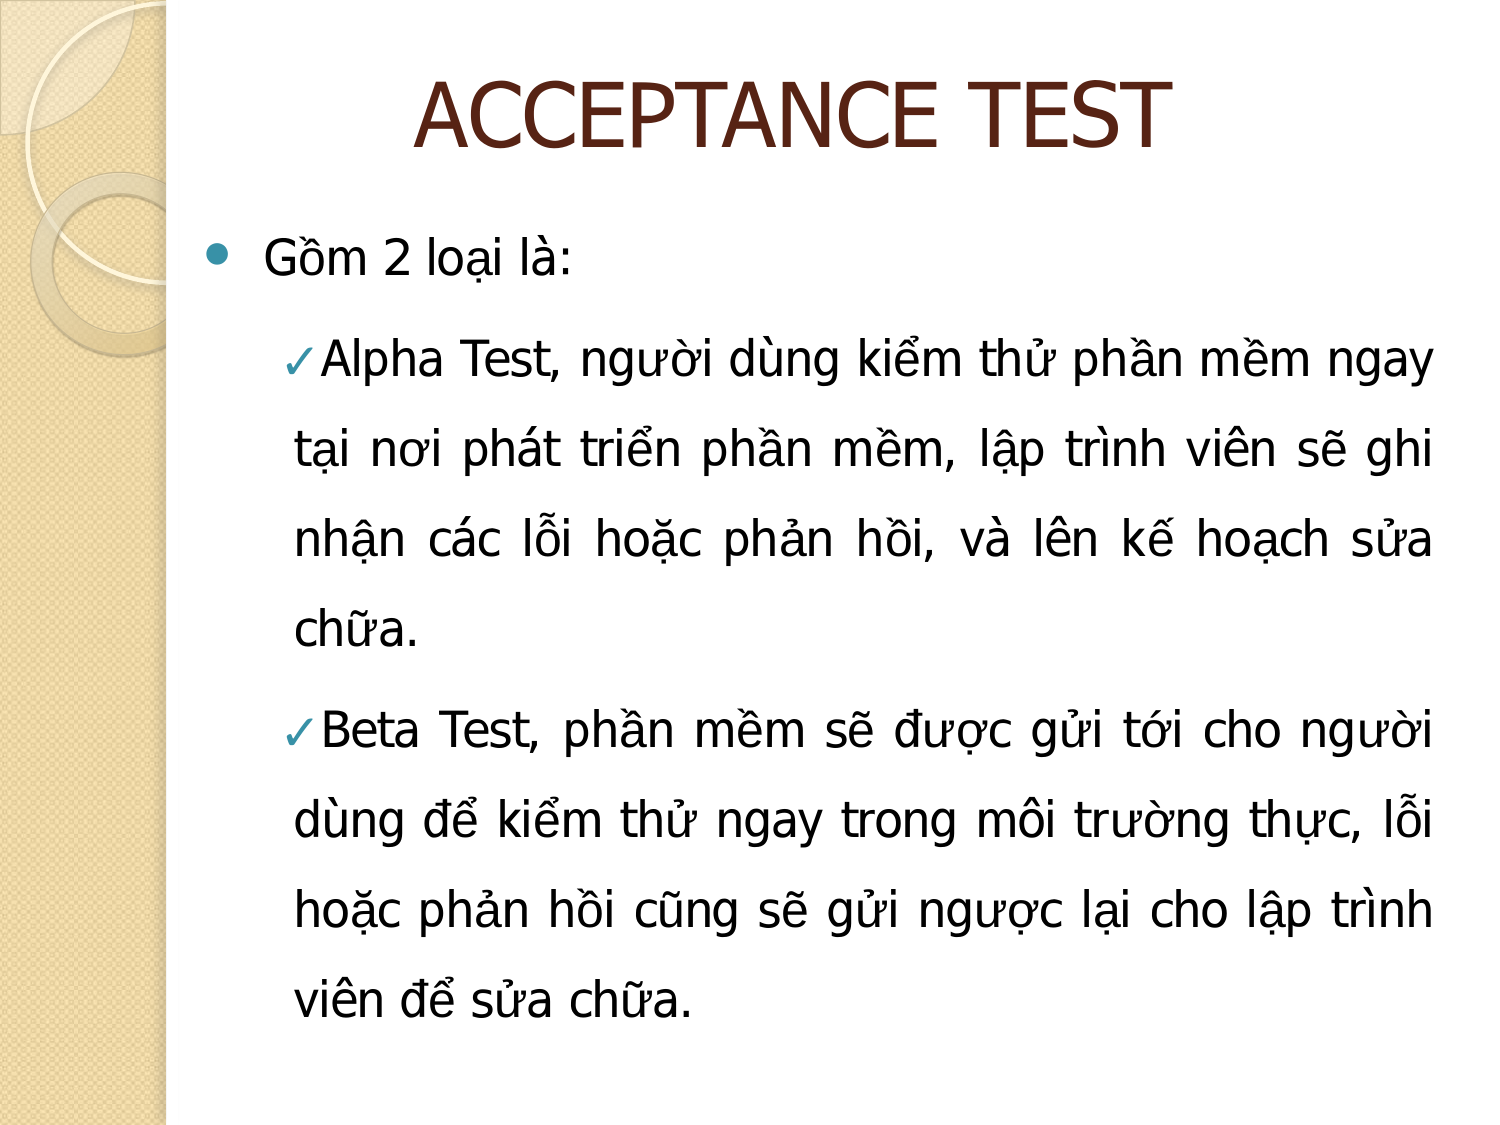

# ACCEPTANCE TEST
Gồm 2 loại là:
Alpha Test, người dùng kiểm thử phần mềm ngay tại nơi phát triển phần mềm, lập trình viên sẽ ghi nhận các lỗi hoặc phản hồi, và lên kế hoạch sửa chữa.
Beta Test, phần mềm sẽ được gửi tới cho người dùng để kiểm thử ngay trong môi trường thực, lỗi hoặc phản hồi cũng sẽ gửi ngược lại cho lập trình viên để sửa chữa.